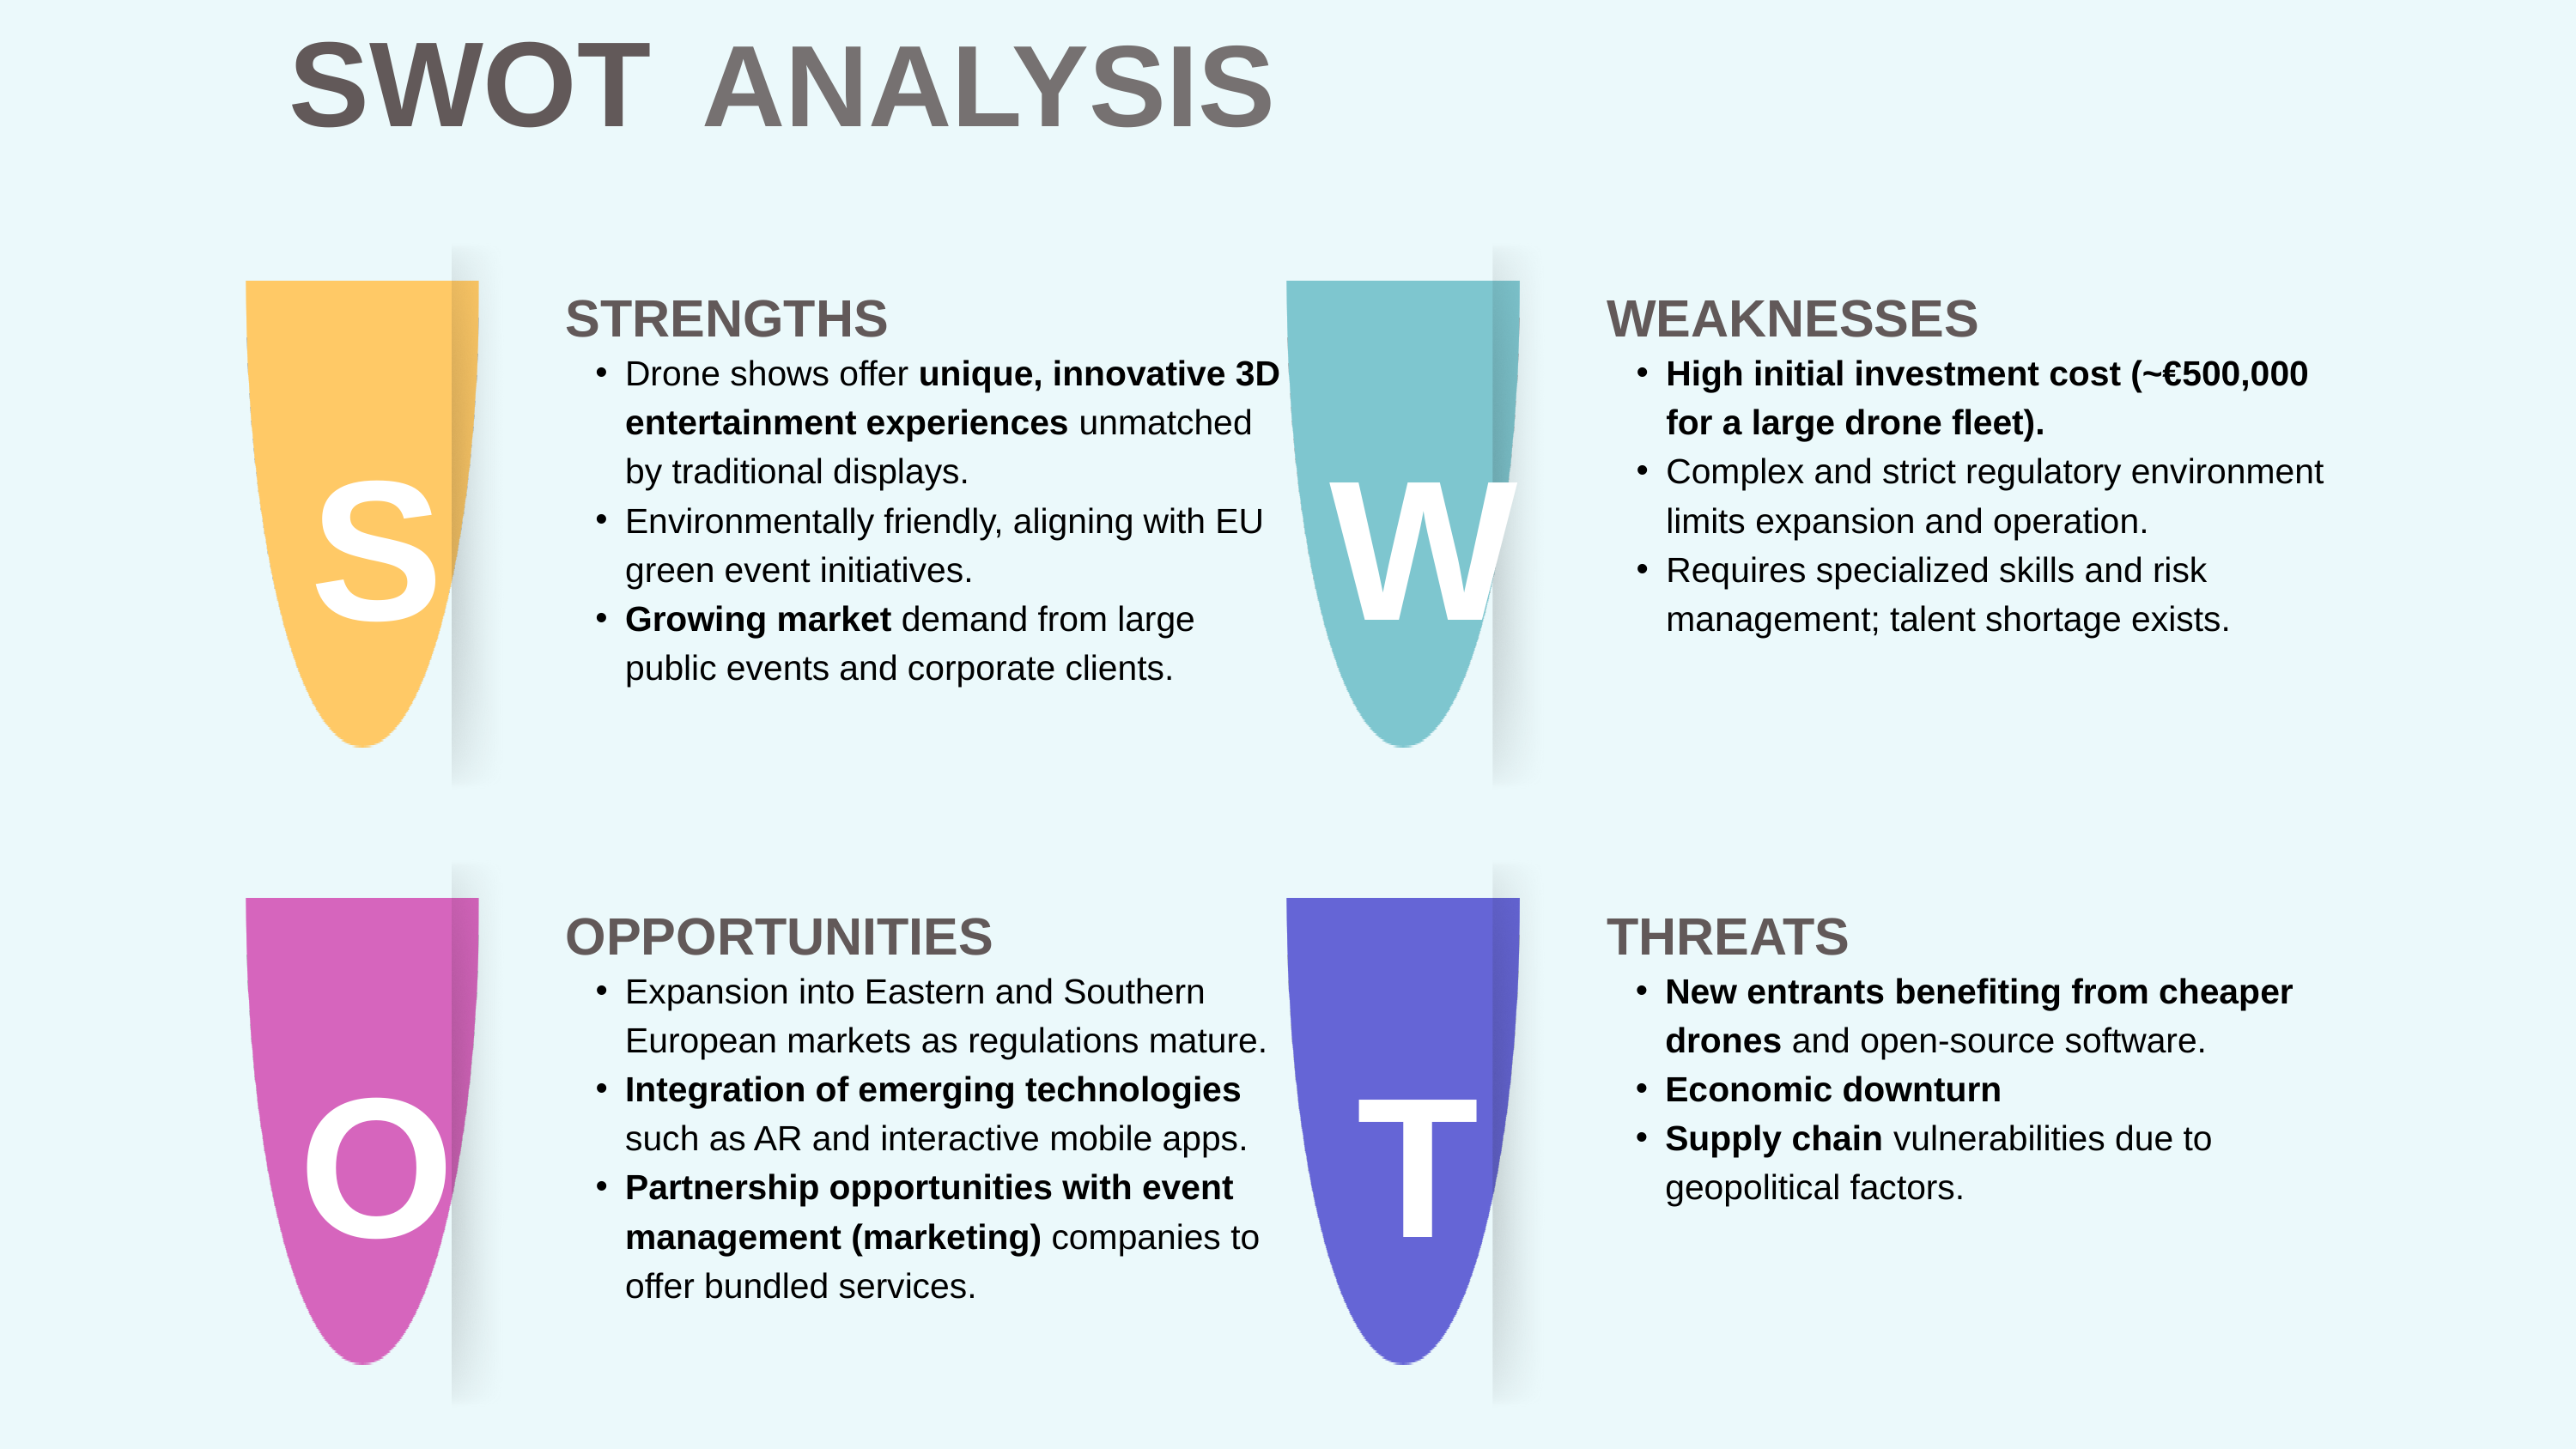

SWOT
ANALYSIS

STRENGTHS
WEAKNESSES
Drone shows offer unique, innovative 3D entertainment experiences unmatched by traditional displays.
Environmentally friendly, aligning with EU green event initiatives.
Growing market demand from large public events and corporate clients.

High initial investment cost (~€500,000 for a large drone fleet).
Complex and strict regulatory environment limits expansion and operation.
Requires specialized skills and risk management; talent shortage exists.

S
W

OPPORTUNITIES
THREATS
Expansion into Eastern and Southern European markets as regulations mature.
Integration of emerging technologies such as AR and interactive mobile apps.
Partnership opportunities with event management (marketing) companies to offer bundled services.

New entrants benefiting from cheaper drones and open-source software.
Economic downturn
Supply chain vulnerabilities due to geopolitical factors.

O
T